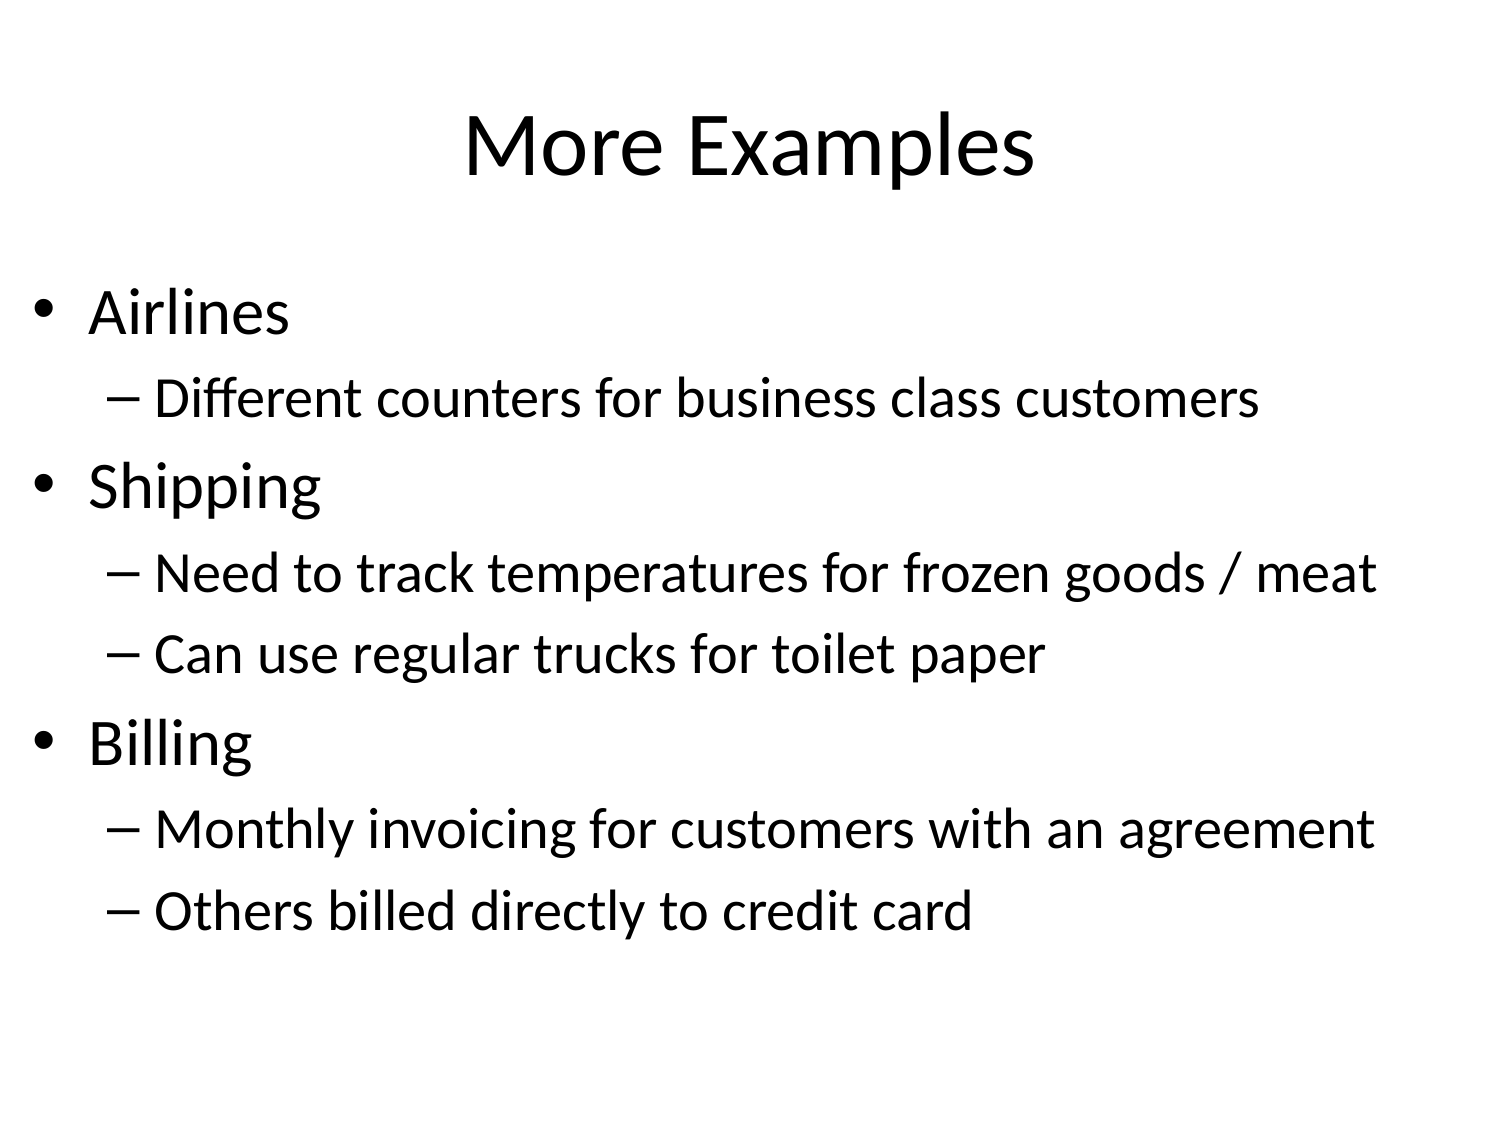

# More Examples
Airlines
Different counters for business class customers
Shipping
Need to track temperatures for frozen goods / meat
Can use regular trucks for toilet paper
Billing
Monthly invoicing for customers with an agreement
Others billed directly to credit card